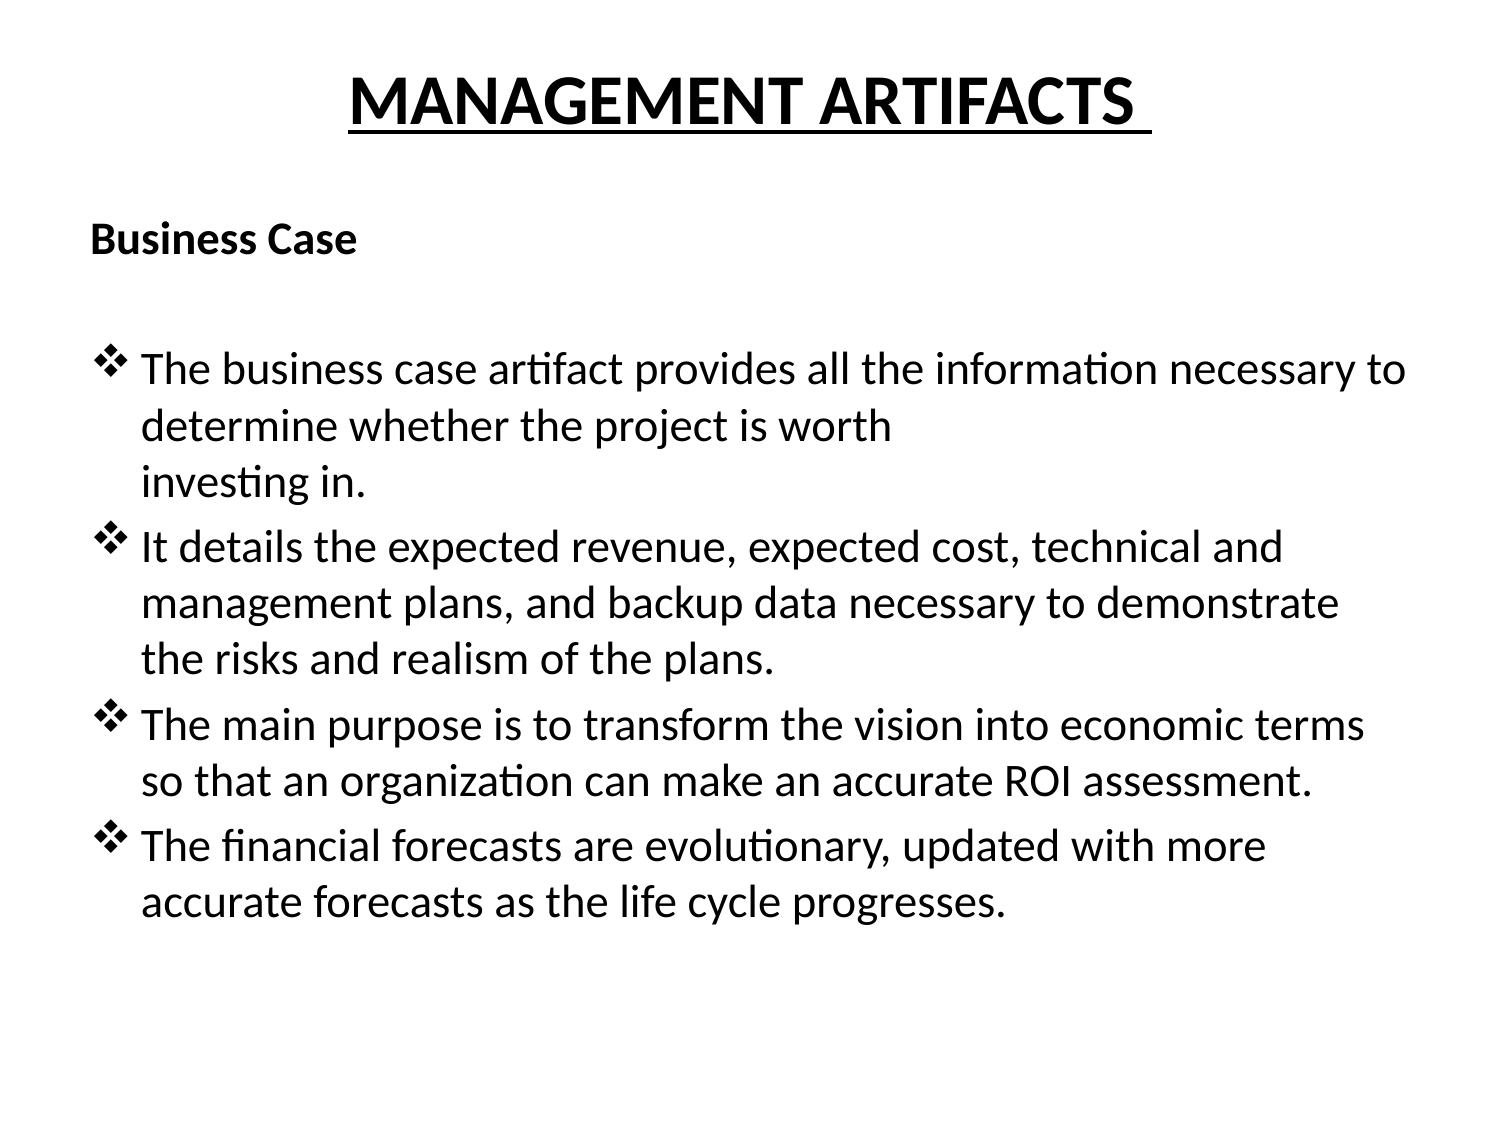

# MANAGEMENT ARTIFACTS
Business Case

The business case artifact provides all the information necessary to determine whether the project is worth
investing in.
It details the expected revenue, expected cost, technical and management plans, and backup data necessary to demonstrate the risks and realism of the plans.
The main purpose is to transform the vision into economic terms so that an organization can make an accurate ROI assessment.
The financial forecasts are evolutionary, updated with more accurate forecasts as the life cycle progresses.